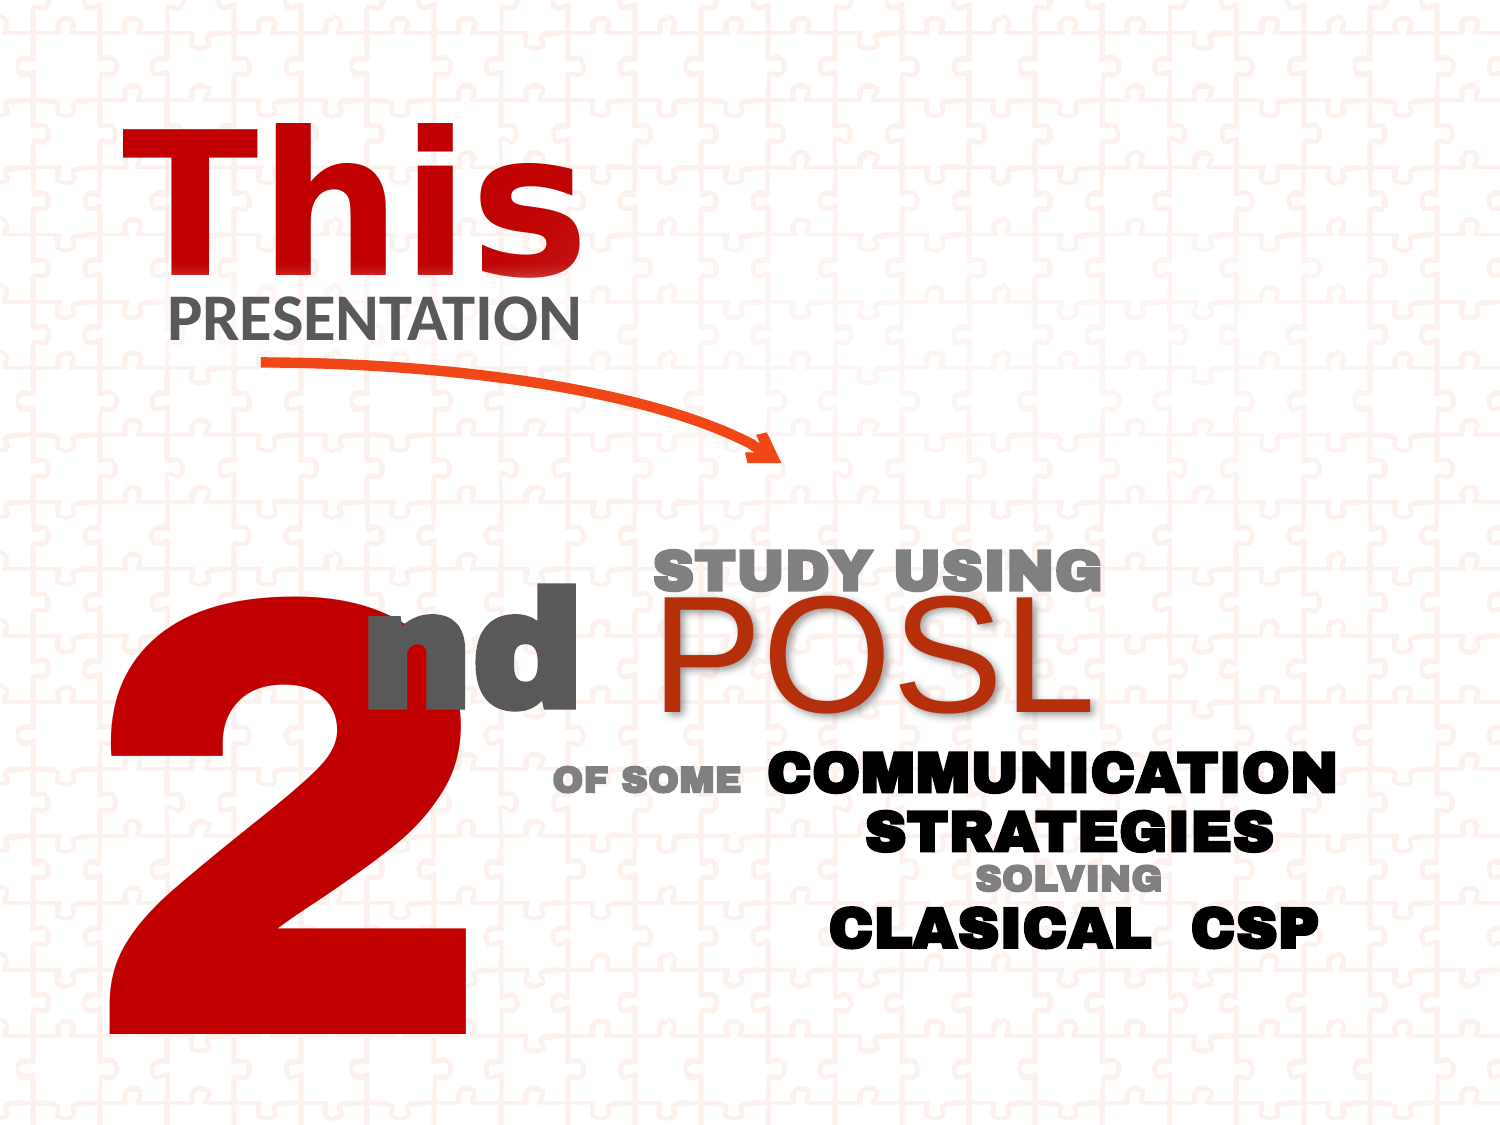

This
PRESENTATION

2
STUDY USING
nd
POSL
OF SOME  COMMUNICATION
STRATEGIES
SOLVING
CLASICAL  CSP